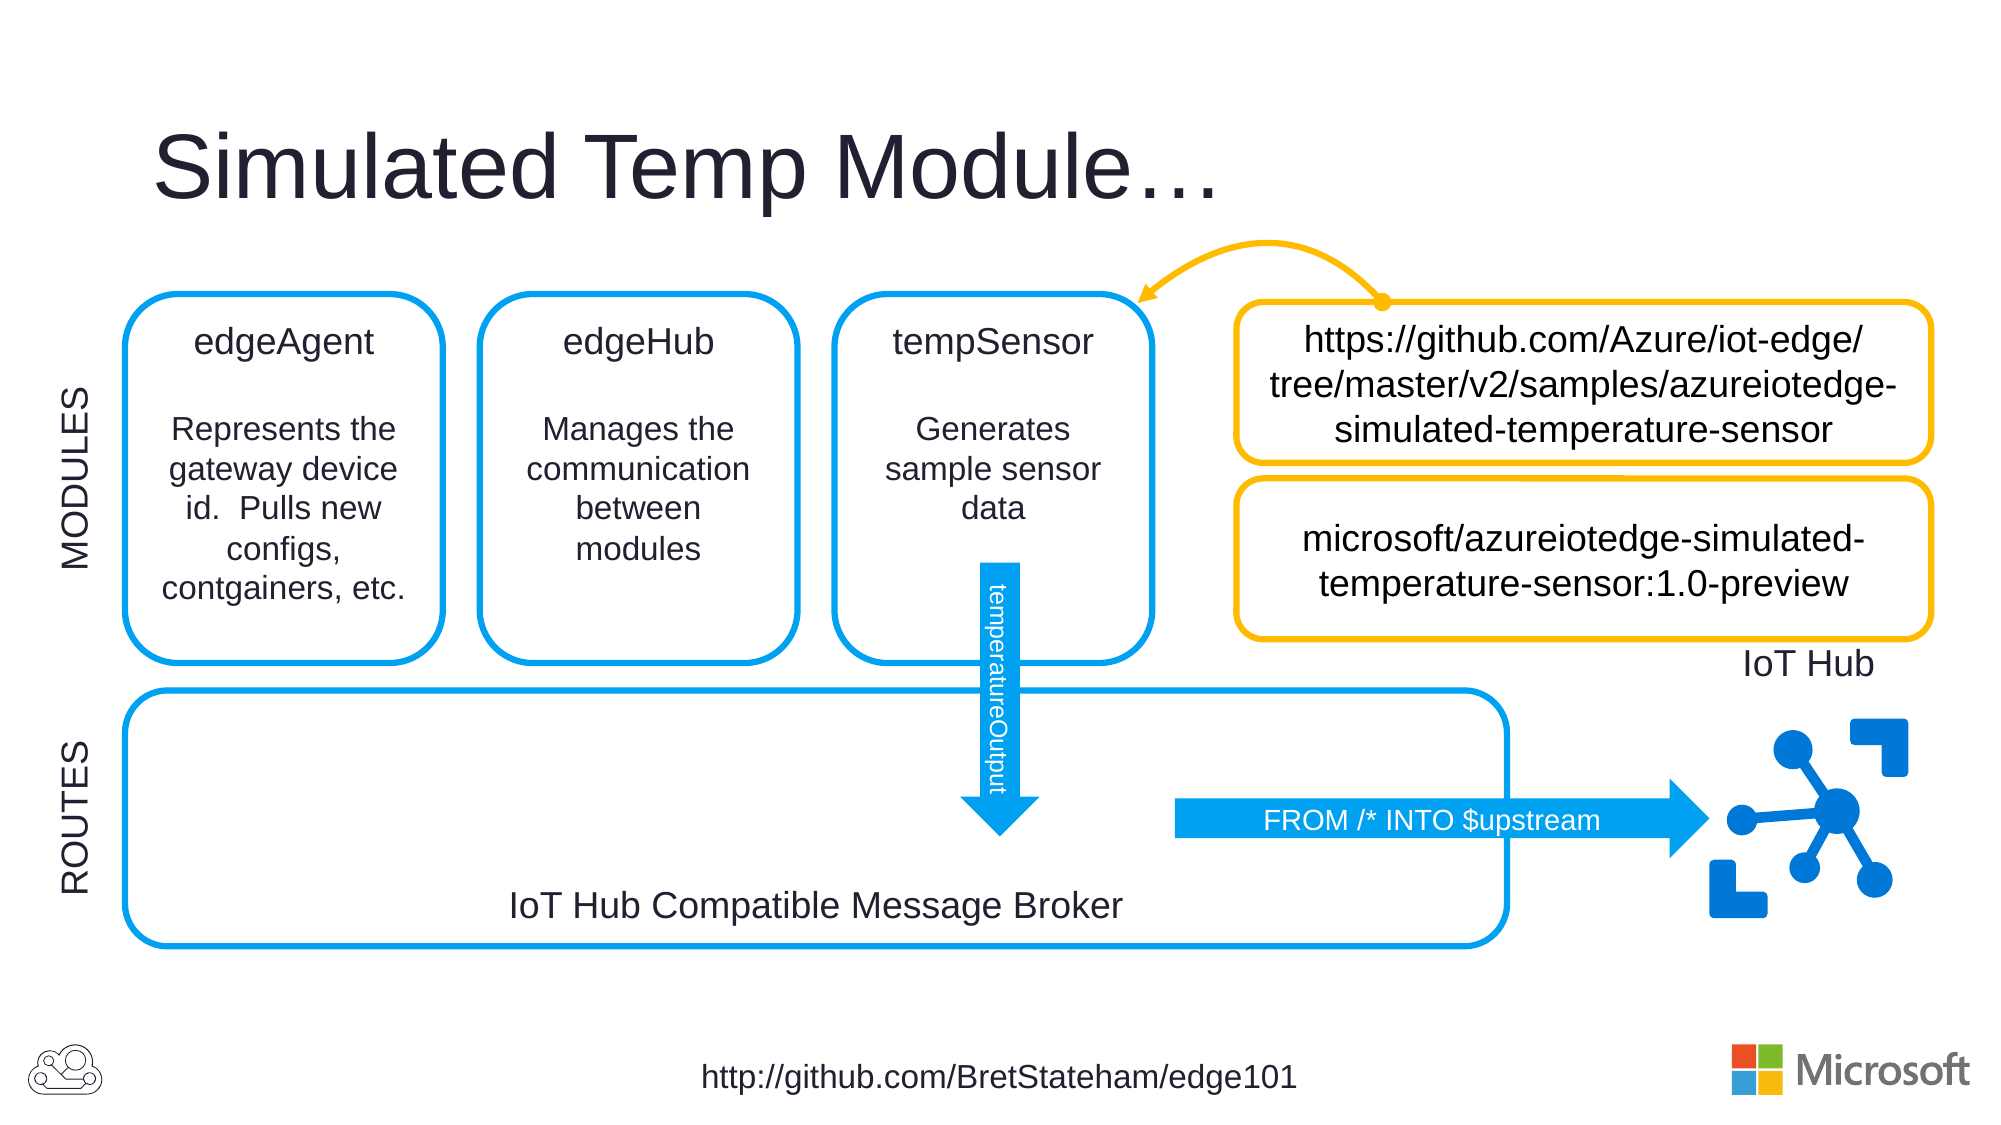

# Simulated Temp Module…

edgeAgent
Represents the gateway device id.  Pulls new configs, contgainers, etc.
edgeHub
Manages the communication between modules
tempSensor
Generates sample sensor data
https://github.com/Azure/iot-edge/tree/master/v2/samples/azureiotedge-simulated-temperature-sensor
MODULES
microsoft/azureiotedge-simulated-temperature-sensor:1.0-preview
IoT Hub
temperatureOutput
IoT Hub Compatible Message Broker

FROM /* INTO $upstream
ROUTES